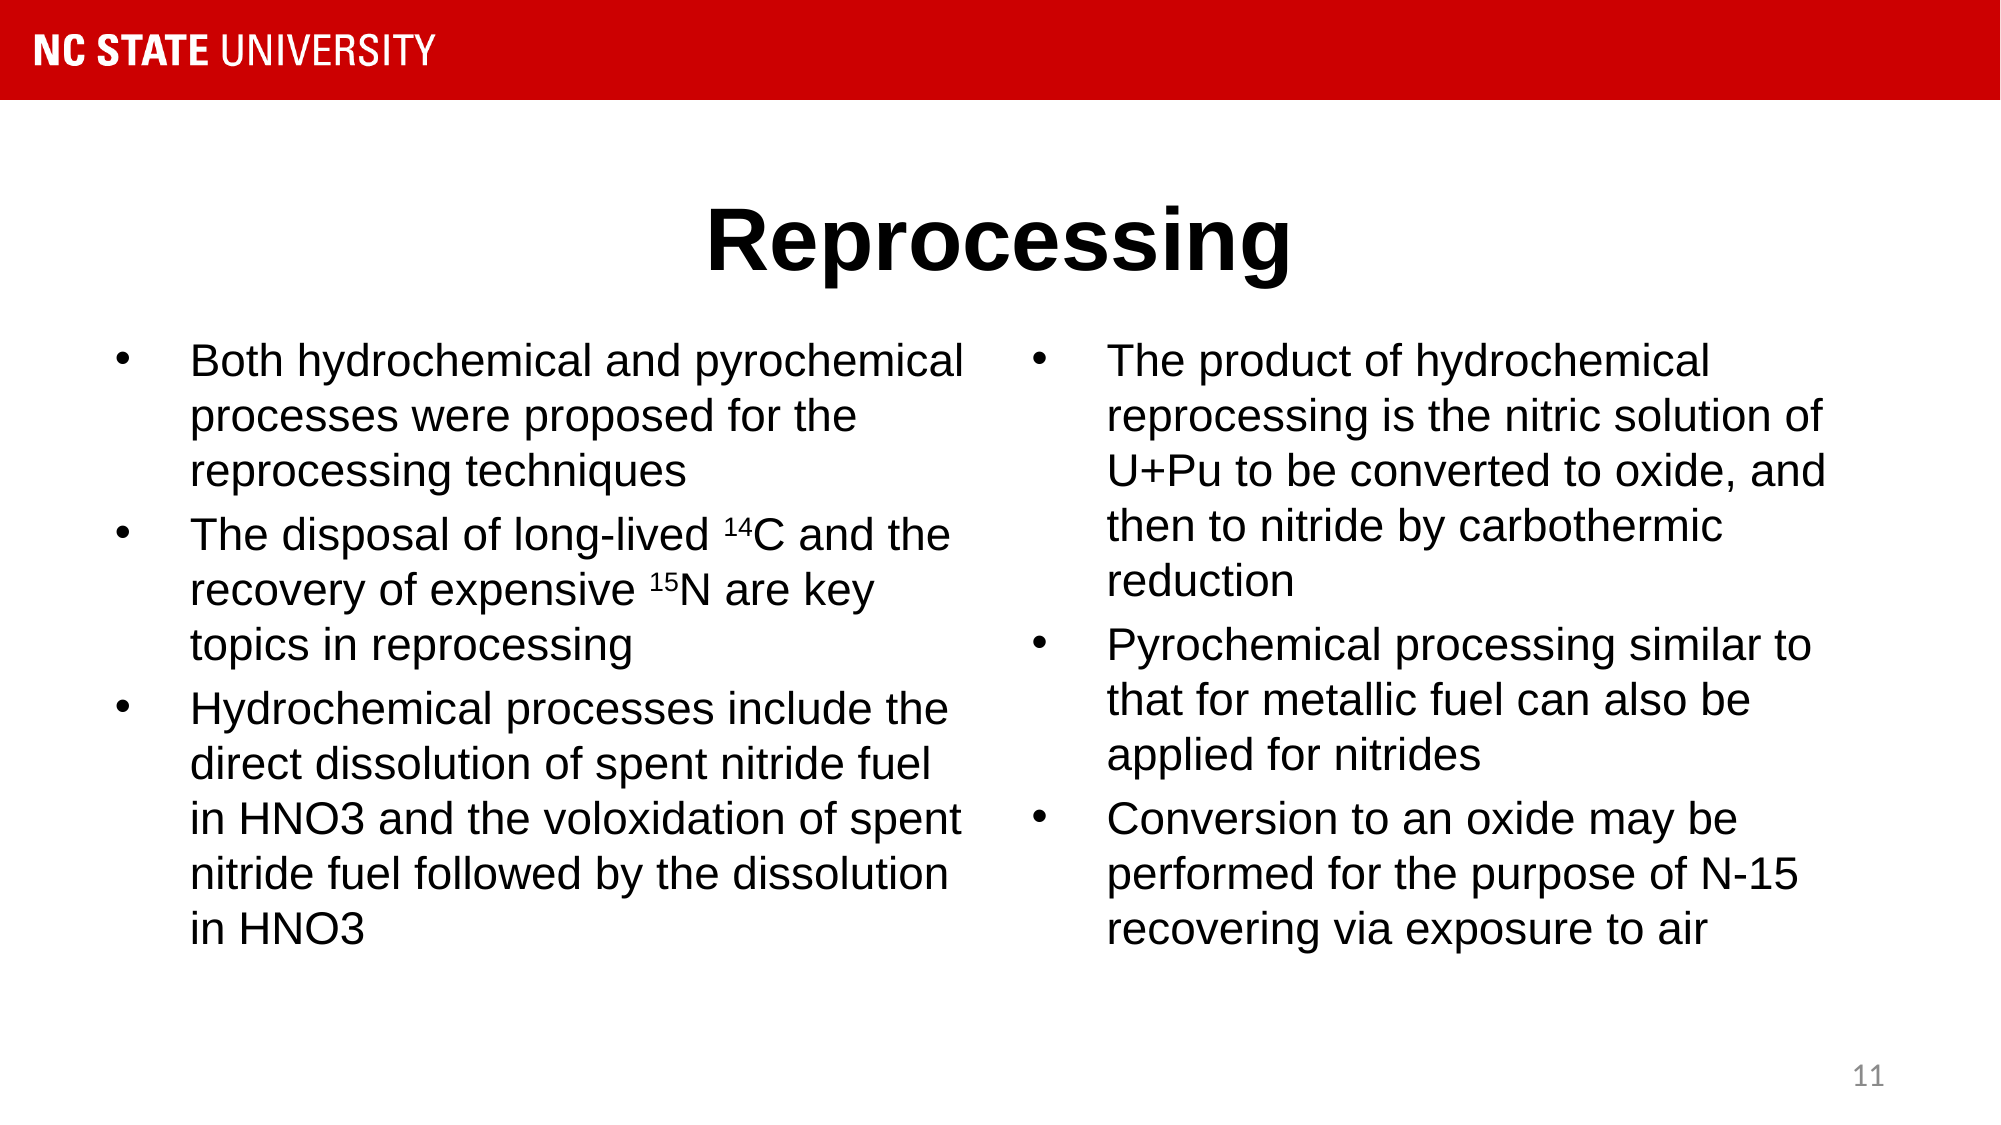

# Reprocessing
Both hydrochemical and pyrochemical processes were proposed for the reprocessing techniques
The disposal of long-lived 14C and the recovery of expensive 15N are key topics in reprocessing
Hydrochemical processes include the direct dissolution of spent nitride fuel in HNO3 and the voloxidation of spent nitride fuel followed by the dissolution in HNO3

The product of hydrochemical reprocessing is the nitric solution of U+Pu to be converted to oxide, and then to nitride by carbothermic reduction
Pyrochemical processing similar to that for metallic fuel can also be applied for nitrides
Conversion to an oxide may be performed for the purpose of N-15 recovering via exposure to air

11